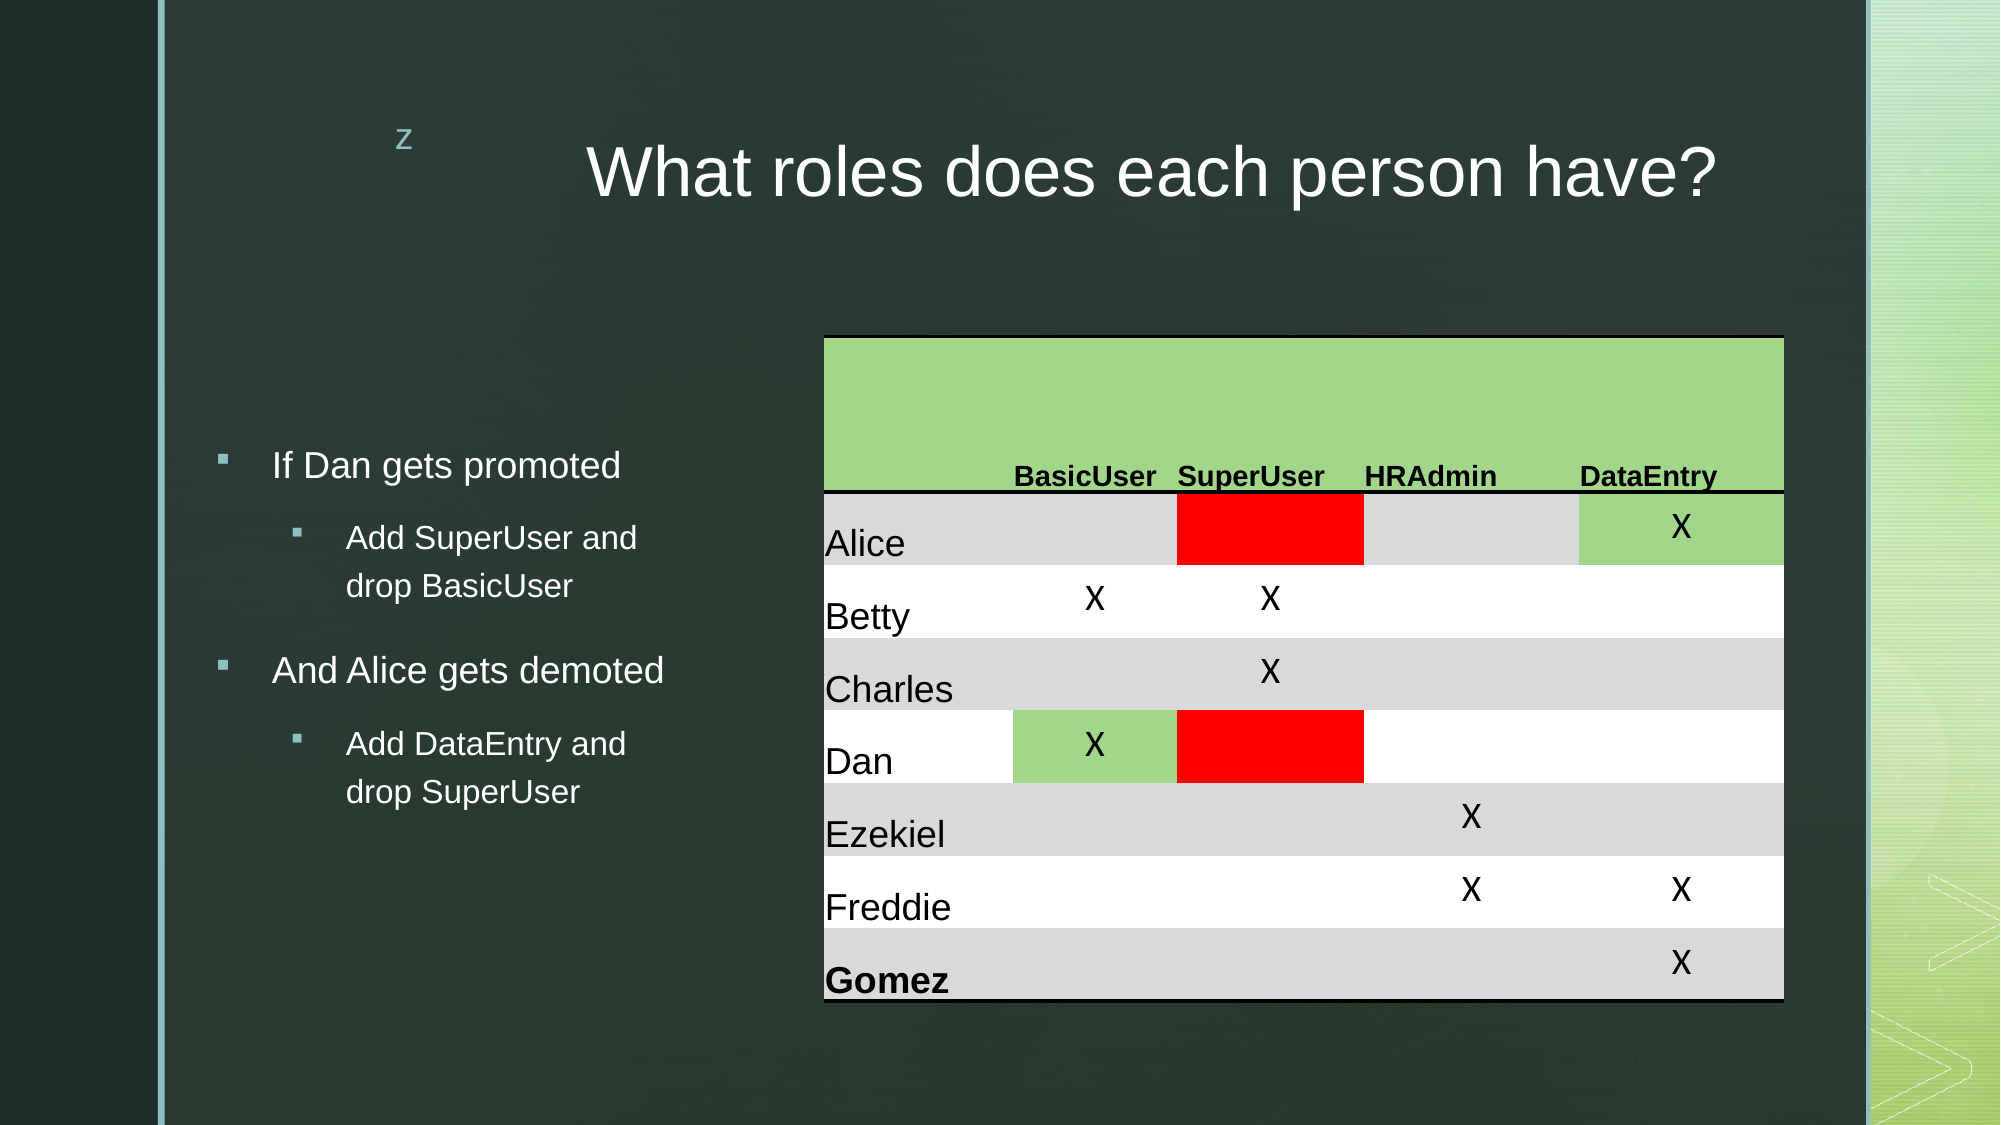

What roles does each person have?
If Dan gets promoted
Add SuperUser and
drop BasicUser
And Alice gets demoted
Add DataEntry and
drop SuperUser

|  | BasicUser | SuperUser | HRAdmin | DataEntry |
| --- | --- | --- | --- | --- |
| Alice |  |  |  | X |
| Betty | X | X |  |  |
| Charles |  | X |  |  |
| Dan | X |  |  |  |
| Ezekiel |  |  | X |  |
| Freddie |  |  | X | X |
| Gomez |  |  |  | X |